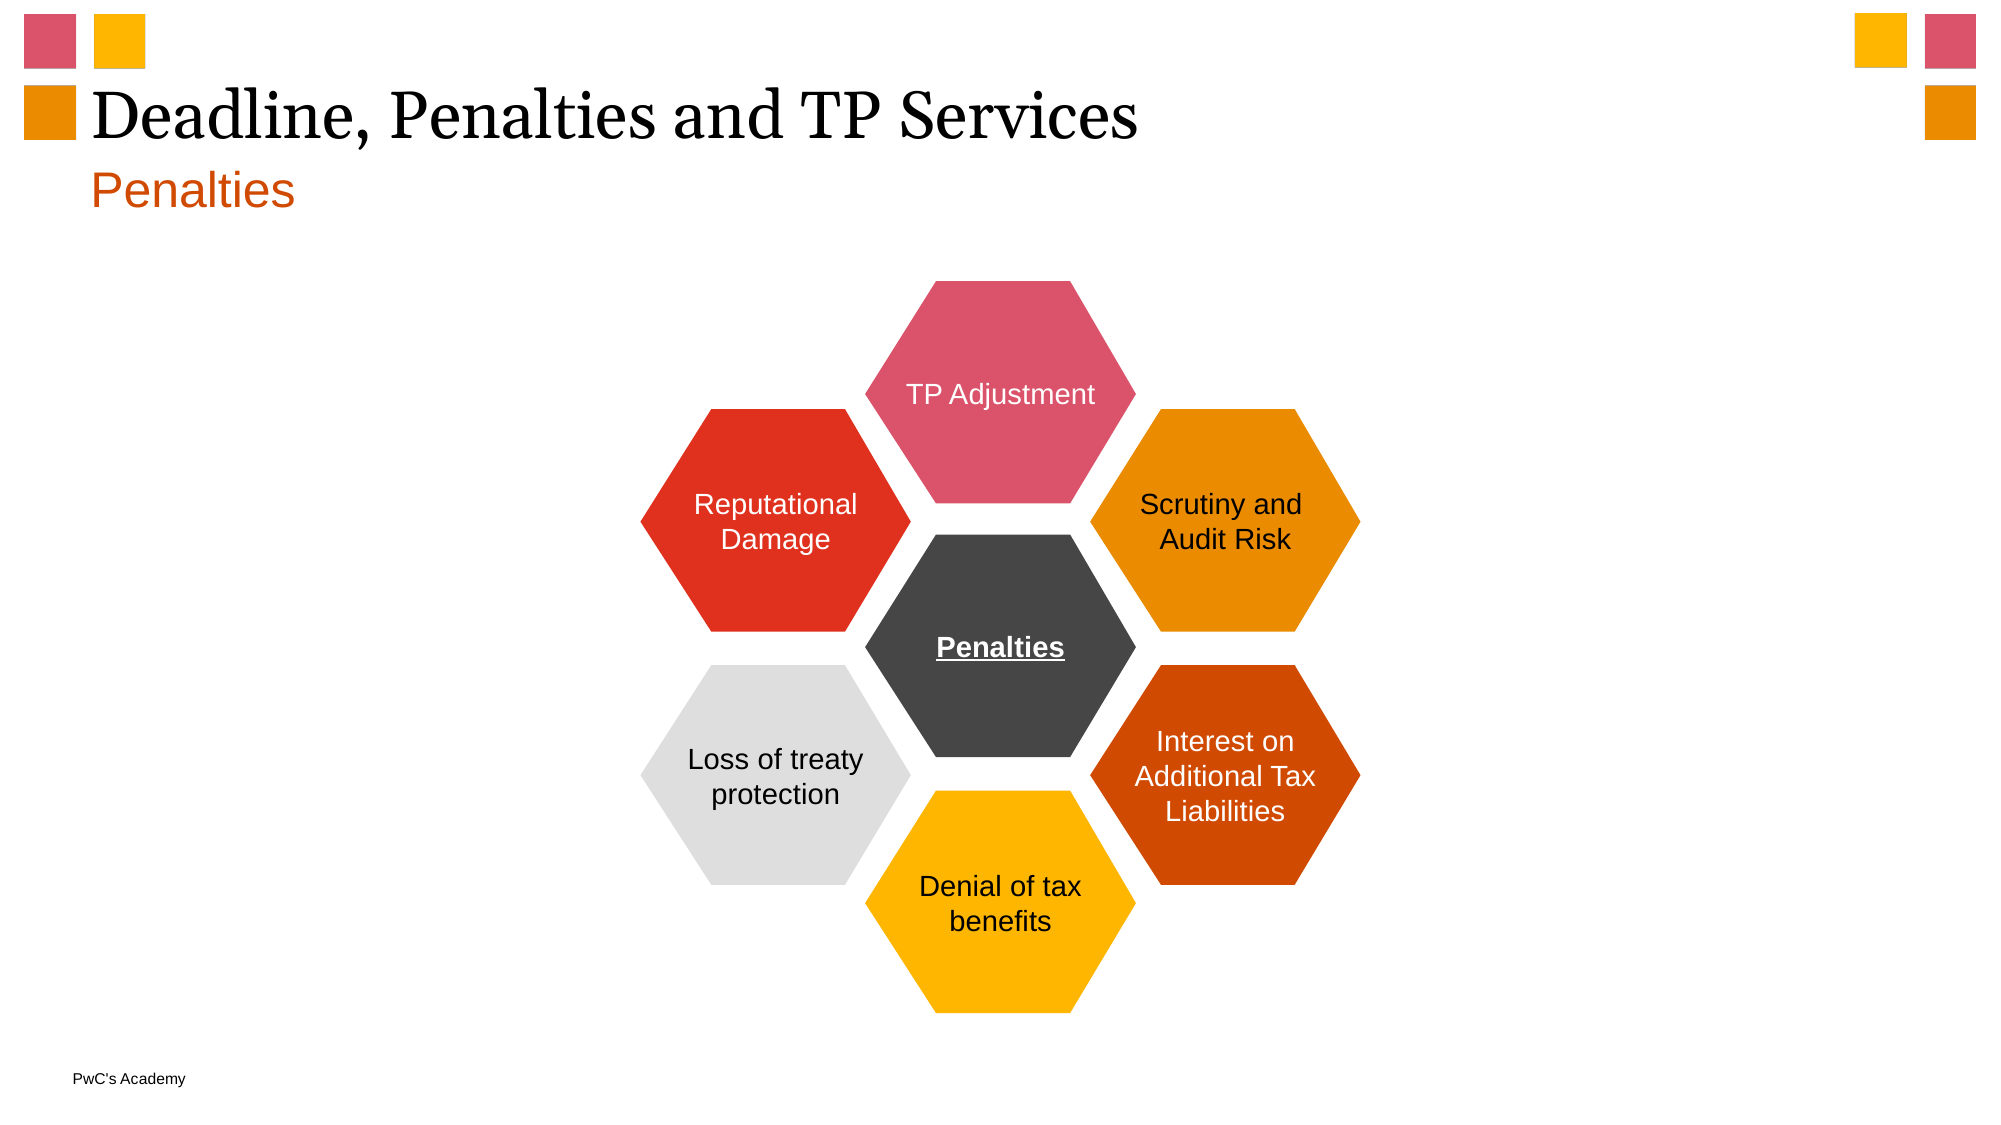

Deadline, Penalties and TP Services
Penalties

TP Adjustment

Reputational Damage
Scrutiny and
Audit Risk
Loss of treaty protection
Interest on Additional Tax Liabilities
Denial of tax benefits

Penalties